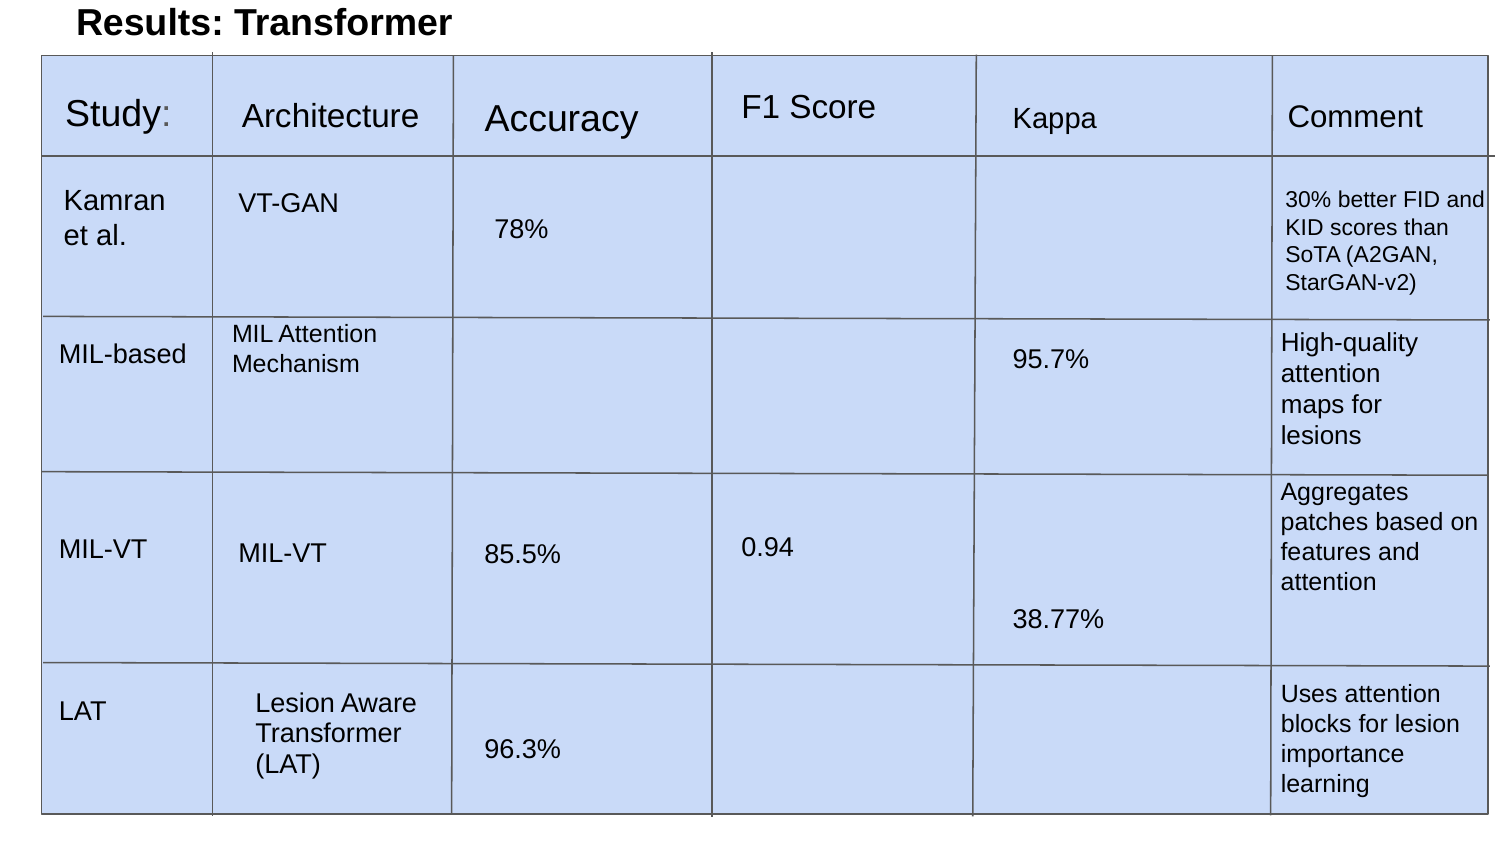

Results: Transformer
|  |
| --- |
|  |
| --- |

F1 Score

0.94
Study:
Architecture
Accuracy
Comment
Kappa

95.7%

38.77%

Kamran et al.
30% better FID and KID scores than SoTA (A2GAN, StarGAN-v2)
VT-GAN

78%
MIL Attention Mechanism
High-quality attention maps for lesions

MIL-based

MIL-VT

LAT

85.5%

96.3%
Aggregates
patches based on features and attention

MIL-VT

Uses attention blocks for lesion importance learning

| Lesion Aware Transformer (LAT) |
| --- |